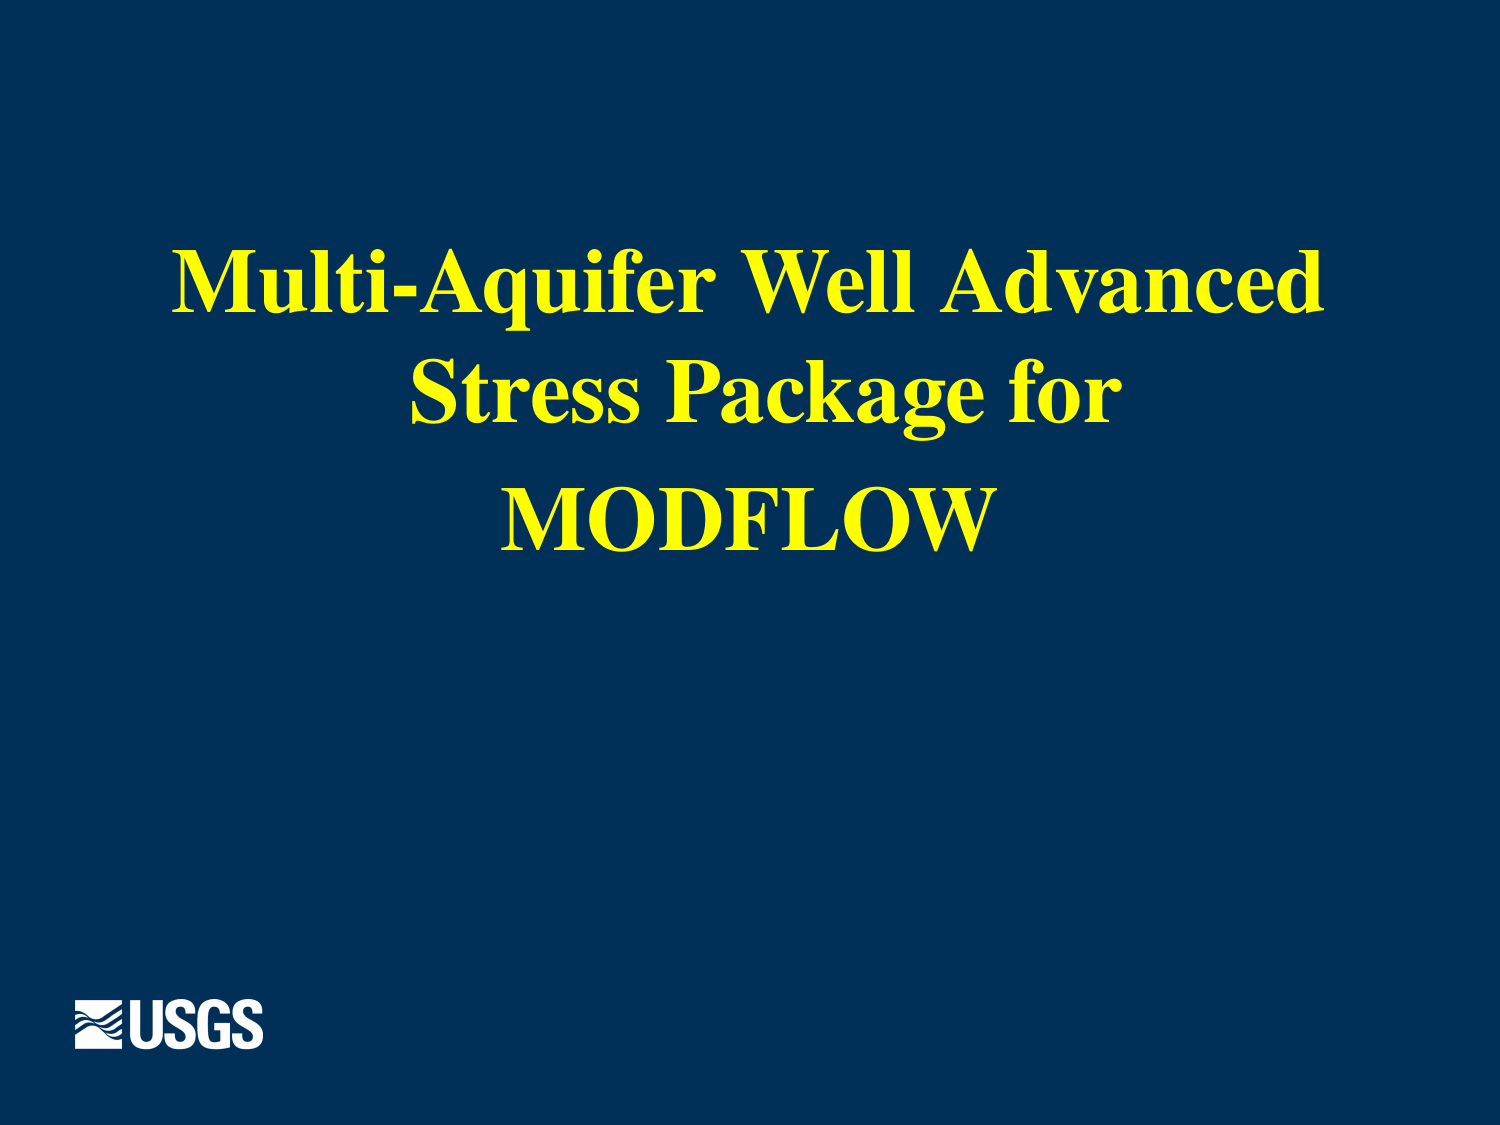

Multi-Aquifer Well Advanced Stress Package for
MODFLOW